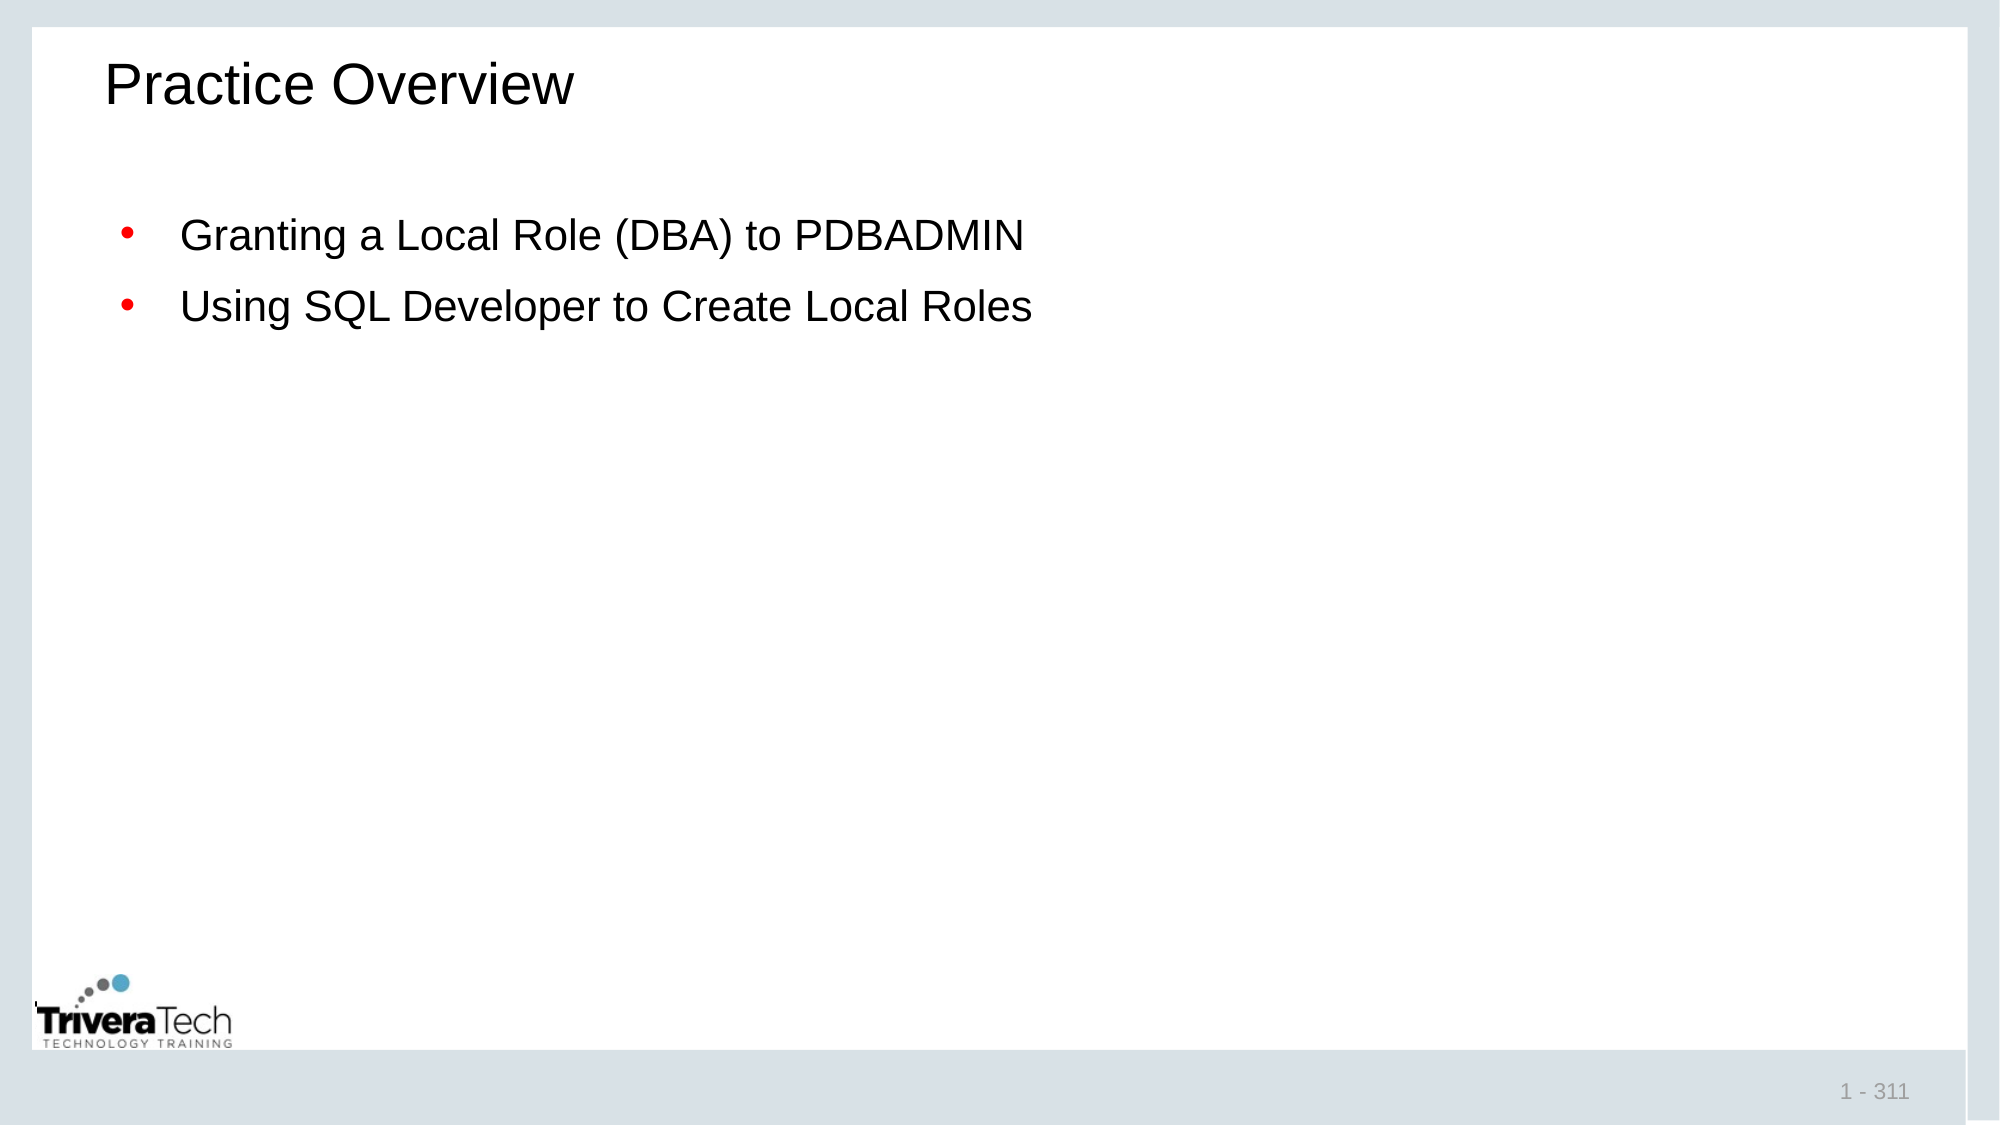

# Practice Overview
Granting a Local Role (DBA) to PDBADMIN
Using SQL Developer to Create Local Roles